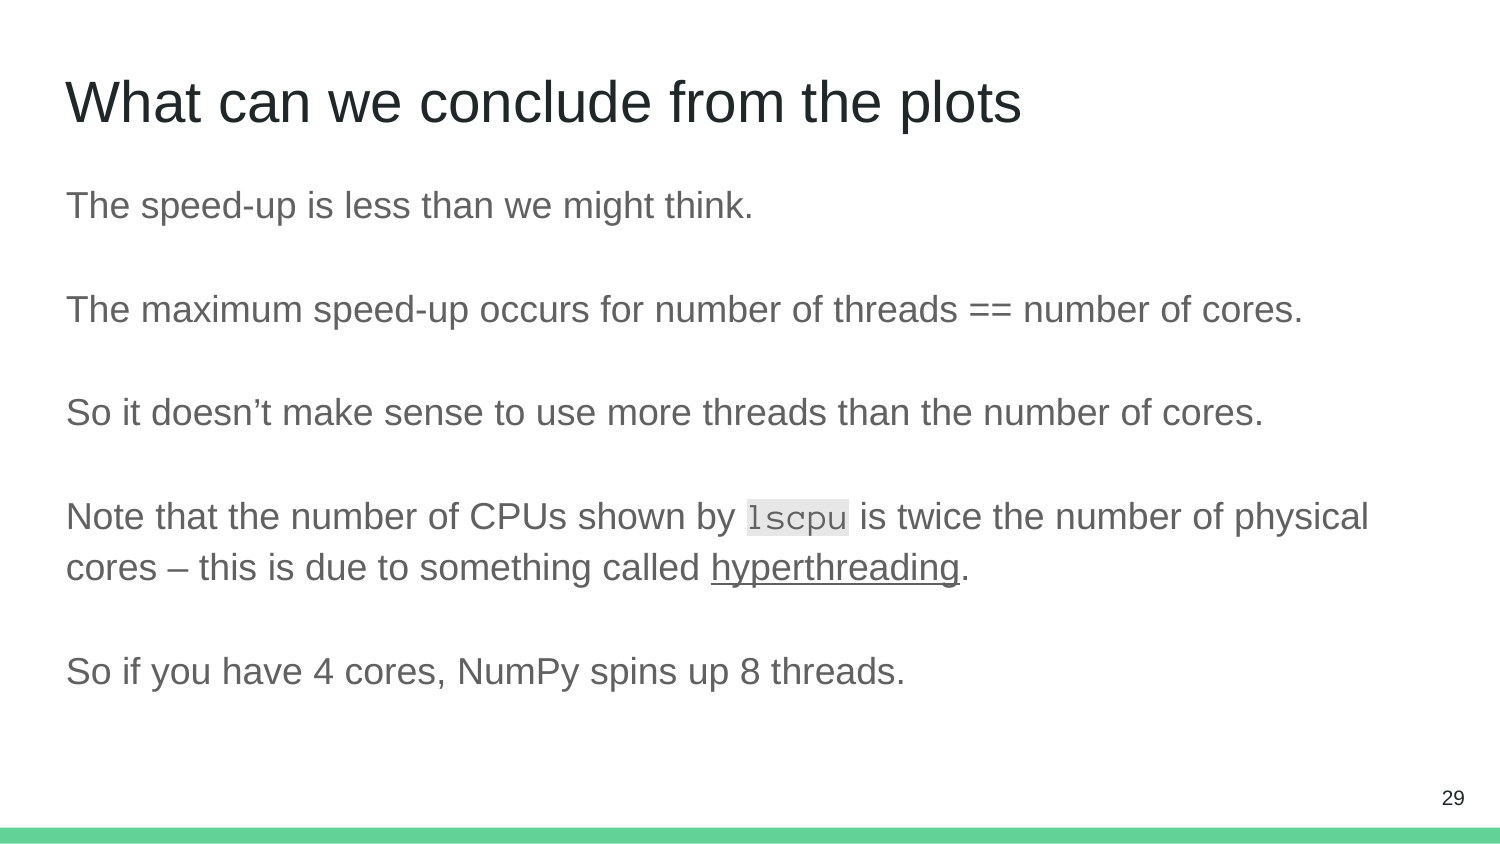

What can we conclude from the plots
The speed-up is less than we might think.

The maximum speed-up occurs for number of threads == number of cores.

So it doesn’t make sense to use more threads than the number of cores.

Note that the number of CPUs shown by lscpu is twice the number of physical cores – this is due to something called hyperthreading.

So if you have 4 cores, NumPy spins up 8 threads.
29